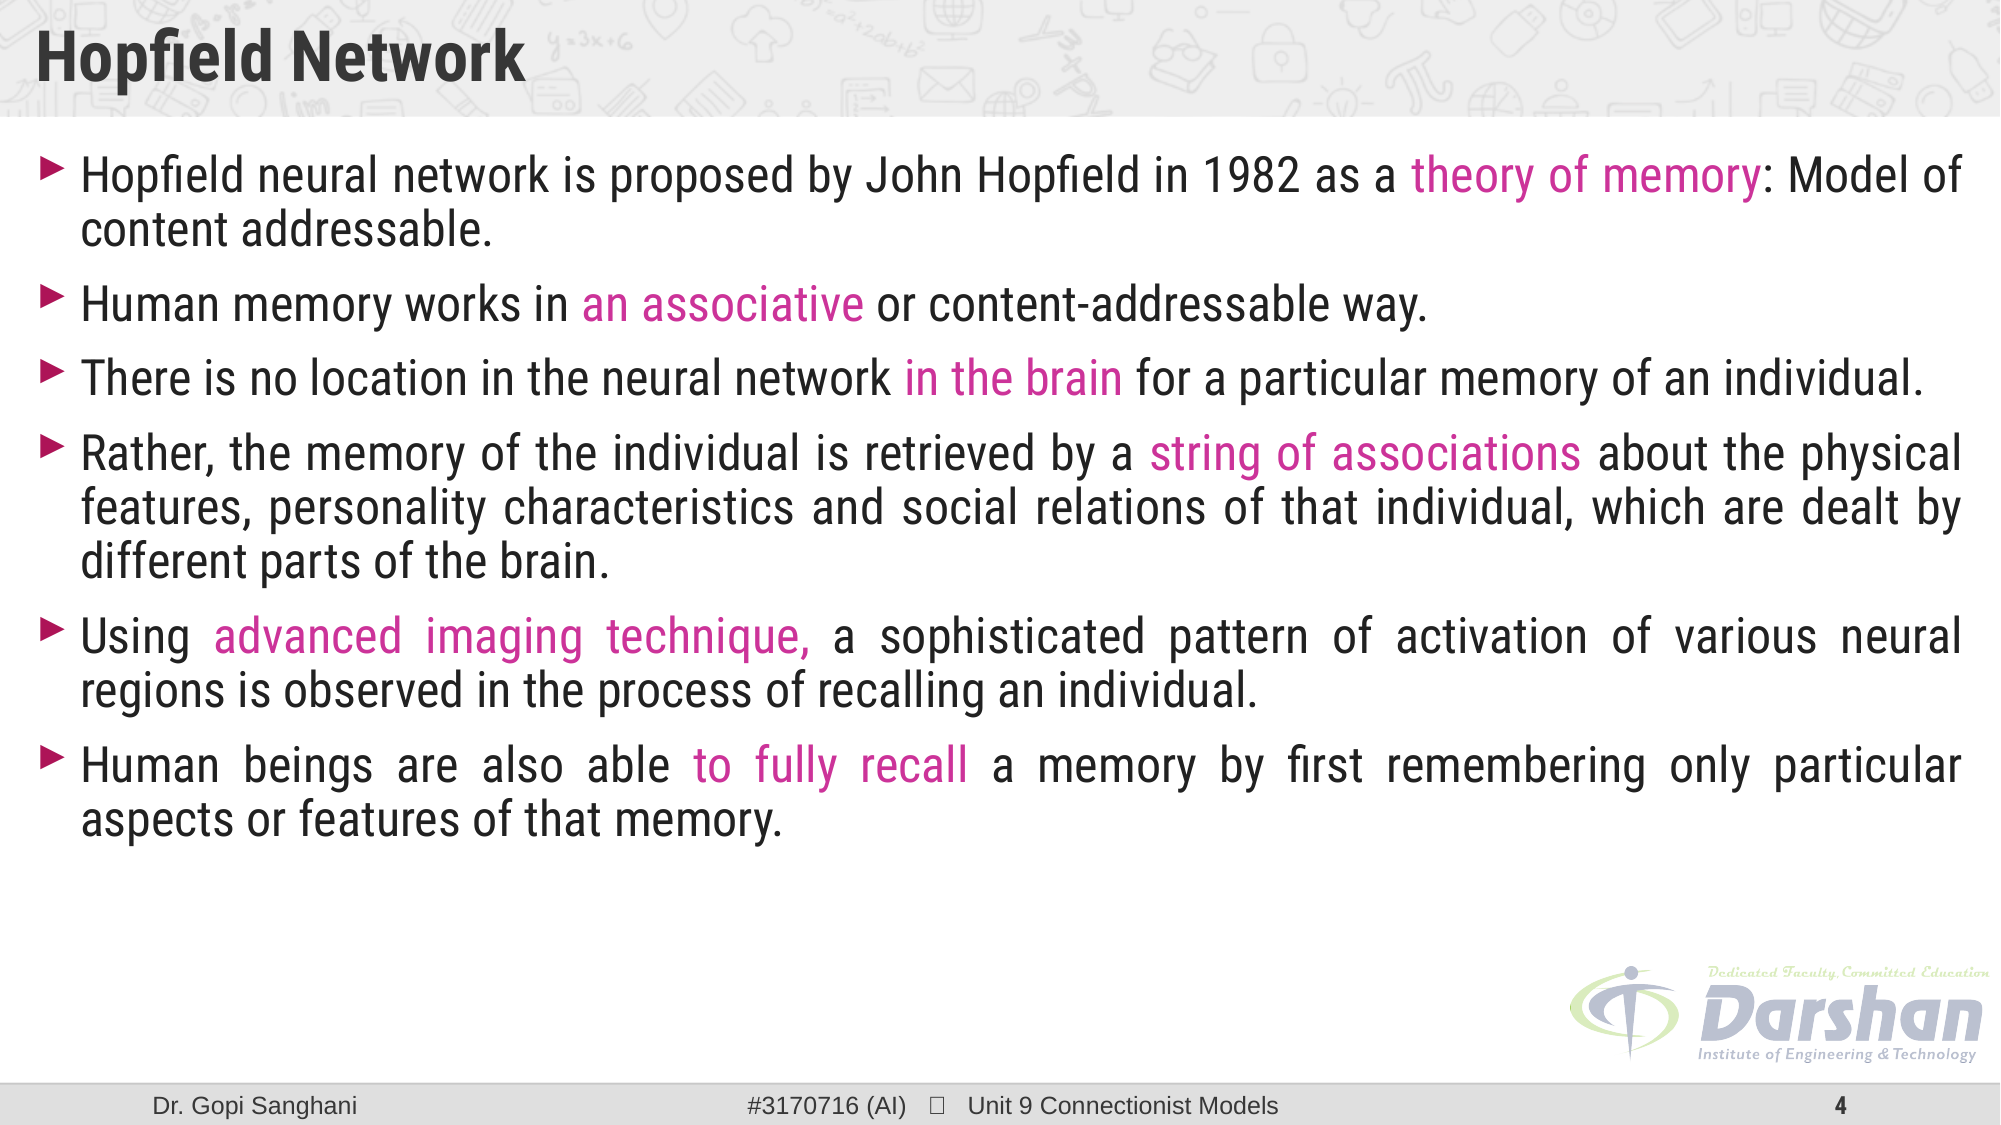

# Hopfield Network
Hopfield neural network is proposed by John Hopfield in 1982 as a theory of memory: Model of content addressable.
Human memory works in an associative or content-addressable way.
There is no location in the neural network in the brain for a particular memory of an individual.
Rather, the memory of the individual is retrieved by a string of associations about the physical features, personality characteristics and social relations of that individual, which are dealt by different parts of the brain.
Using advanced imaging technique, a sophisticated pattern of activation of various neural regions is observed in the process of recalling an individual.
Human beings are also able to fully recall a memory by first remembering only particular aspects or features of that memory.